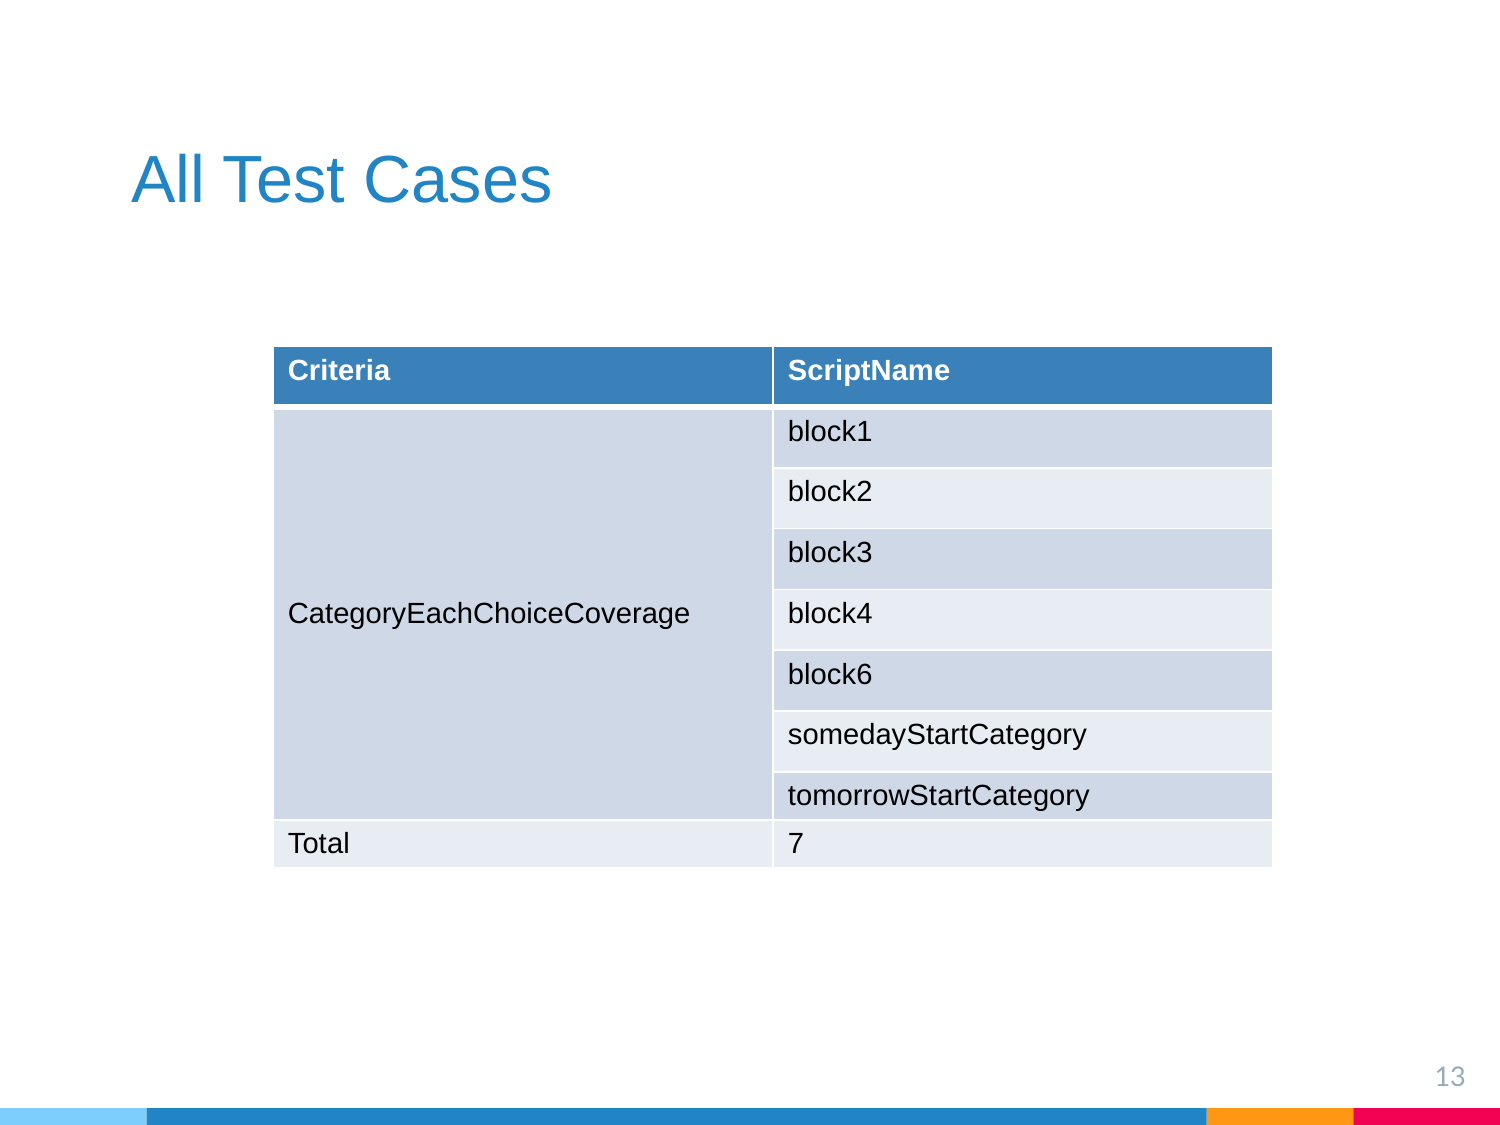

All Test Cases
| Criteria | ScriptName |
| --- | --- |
| CategoryEachChoiceCoverage | block1 |
|  | block2 |
|  | block3 |
|  | block4 |
|  | block6 |
|  | somedayStartCategory |
|  | tomorrowStartCategory |
| Total | 7 |
13